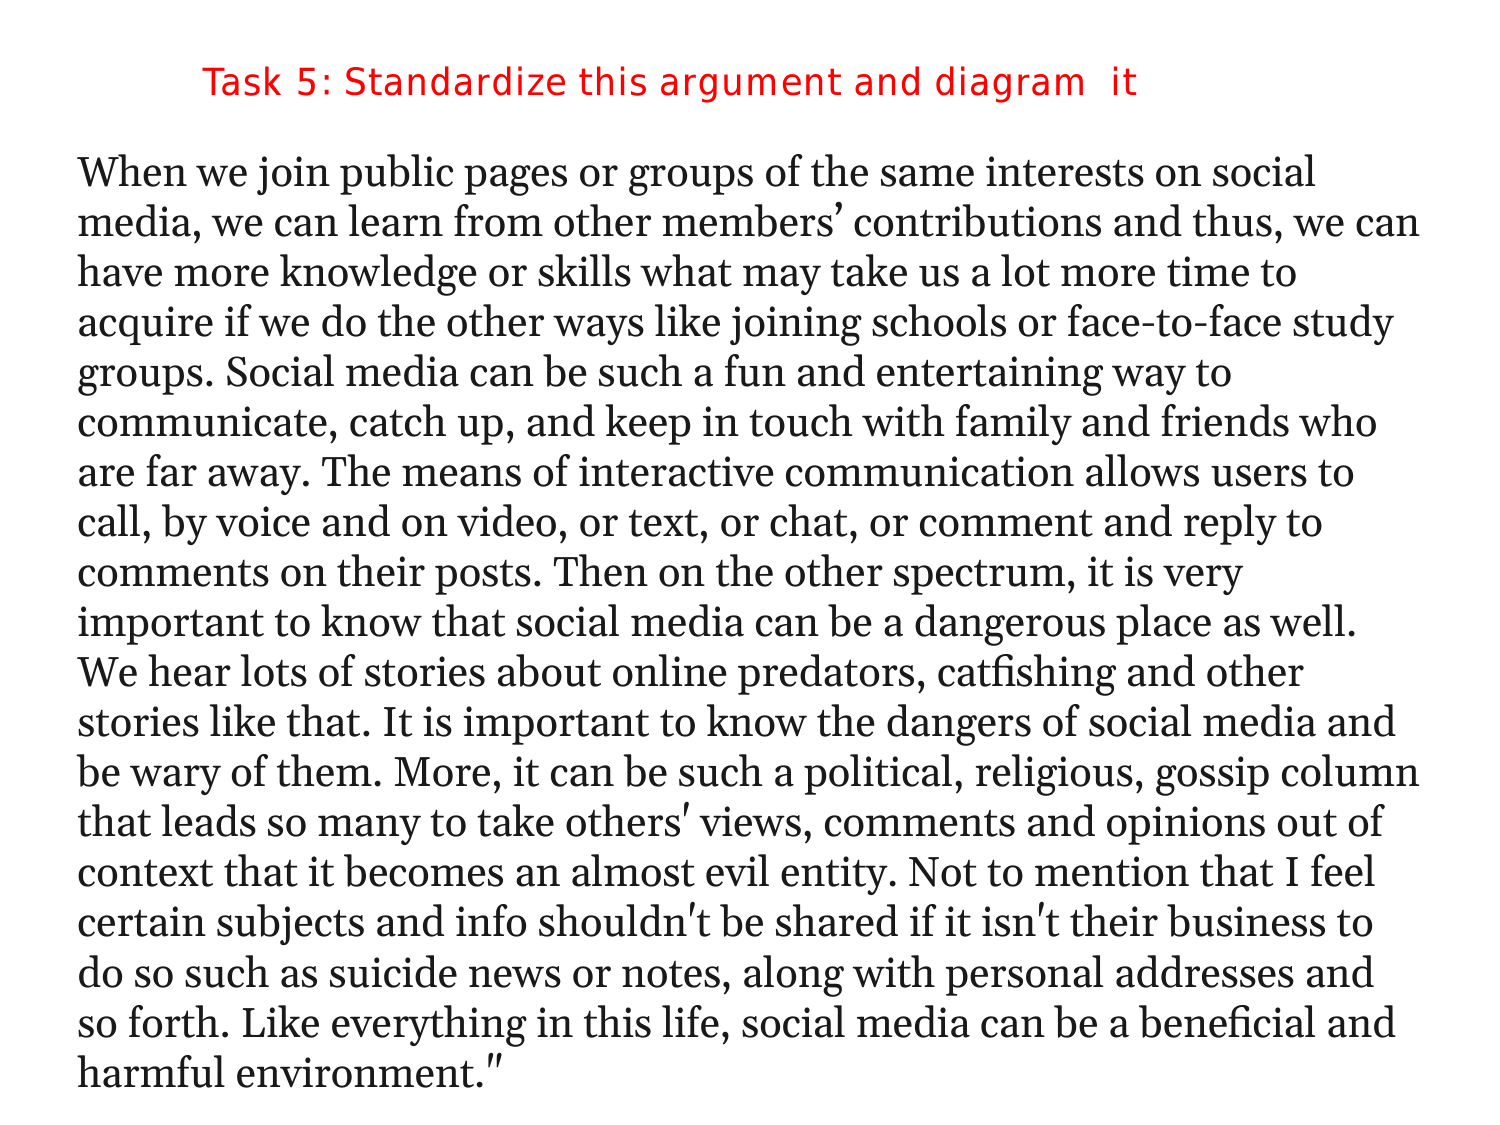

Task 5: Standardize this argument and diagram  it
When we join public pages or groups of the same interests on social media, we can learn from other members’ contributions and thus, we can have more knowledge or skills what may take us a lot more time to acquire if we do the other ways like joining schools or face-to-face study groups. Social media can be such a fun and entertaining way to communicate, catch up, and keep in touch with family and friends who are far away. The means of interactive communication allows users to call, by voice and on video, or text, or chat, or comment and reply to comments on their posts. Then on the other spectrum, it is very important to know that social media can be a dangerous place as well. We hear lots of stories about online predators, catfishing and other stories like that. It is important to know the dangers of social media and be wary of them. More, it can be such a political, religious, gossip column that leads so many to take others' views, comments and opinions out of context that it becomes an almost evil entity. Not to mention that I feel certain subjects and info shouldn't be shared if it isn't their business to do so such as suicide news or notes, along with personal addresses and so forth. Like everything in this life, social media can be a beneficial and harmful environment."